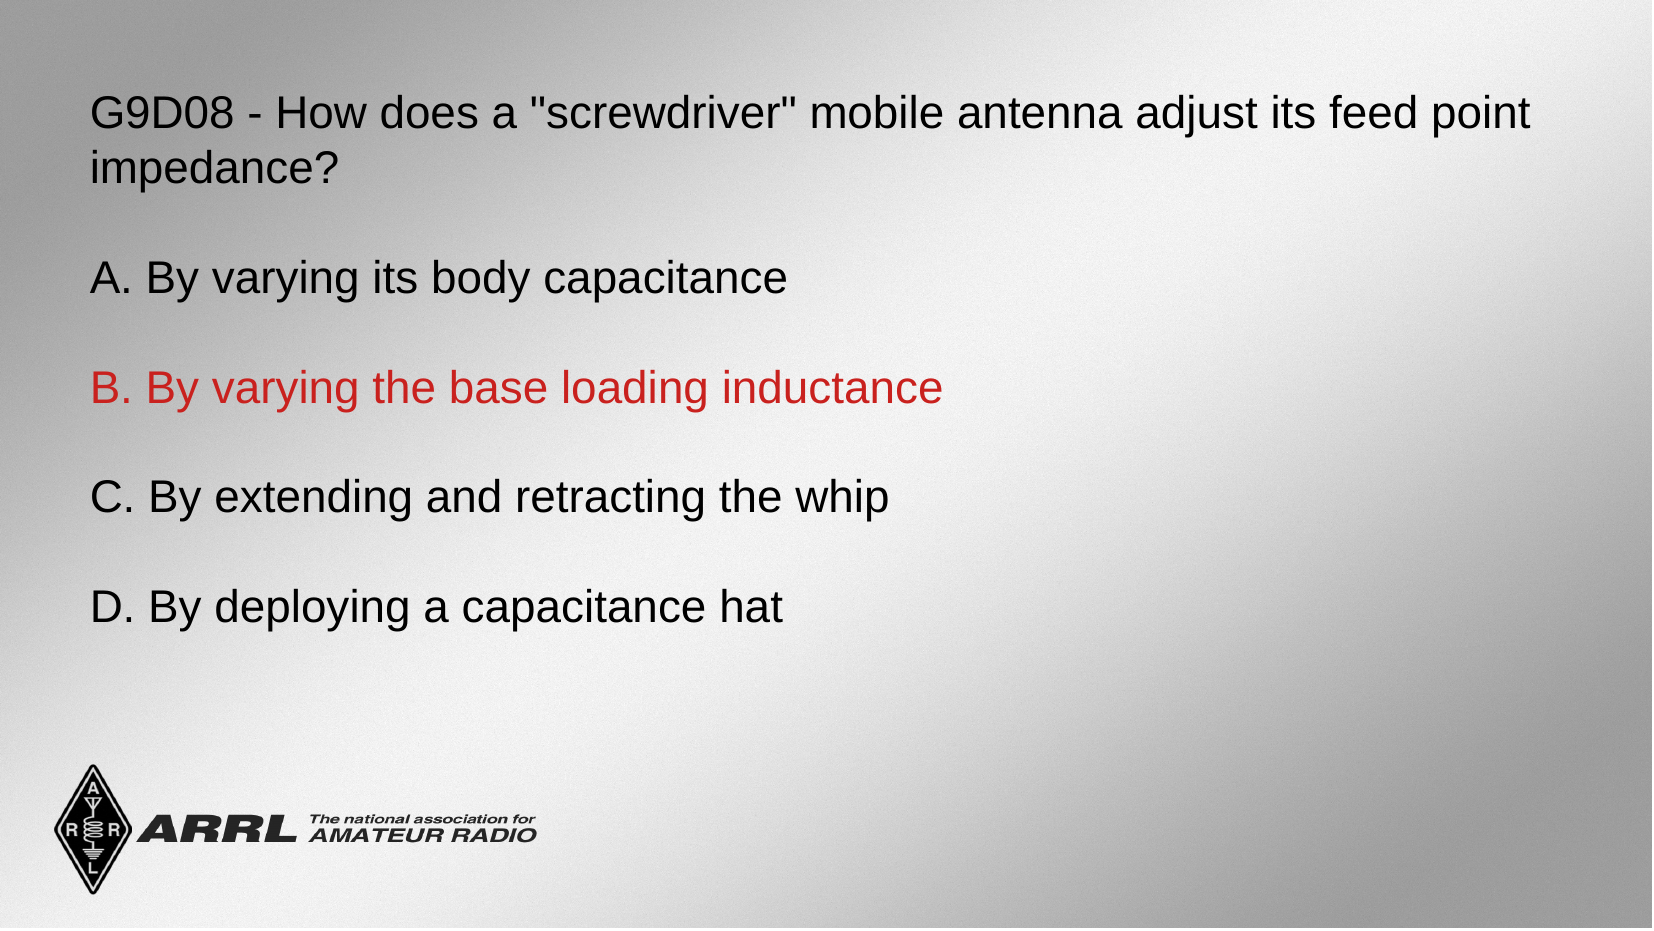

G9D08 - How does a "screwdriver" mobile antenna adjust its feed point impedance?

A. By varying its body capacitance

B. By varying the base loading inductance

C. By extending and retracting the whip

D. By deploying a capacitance hat